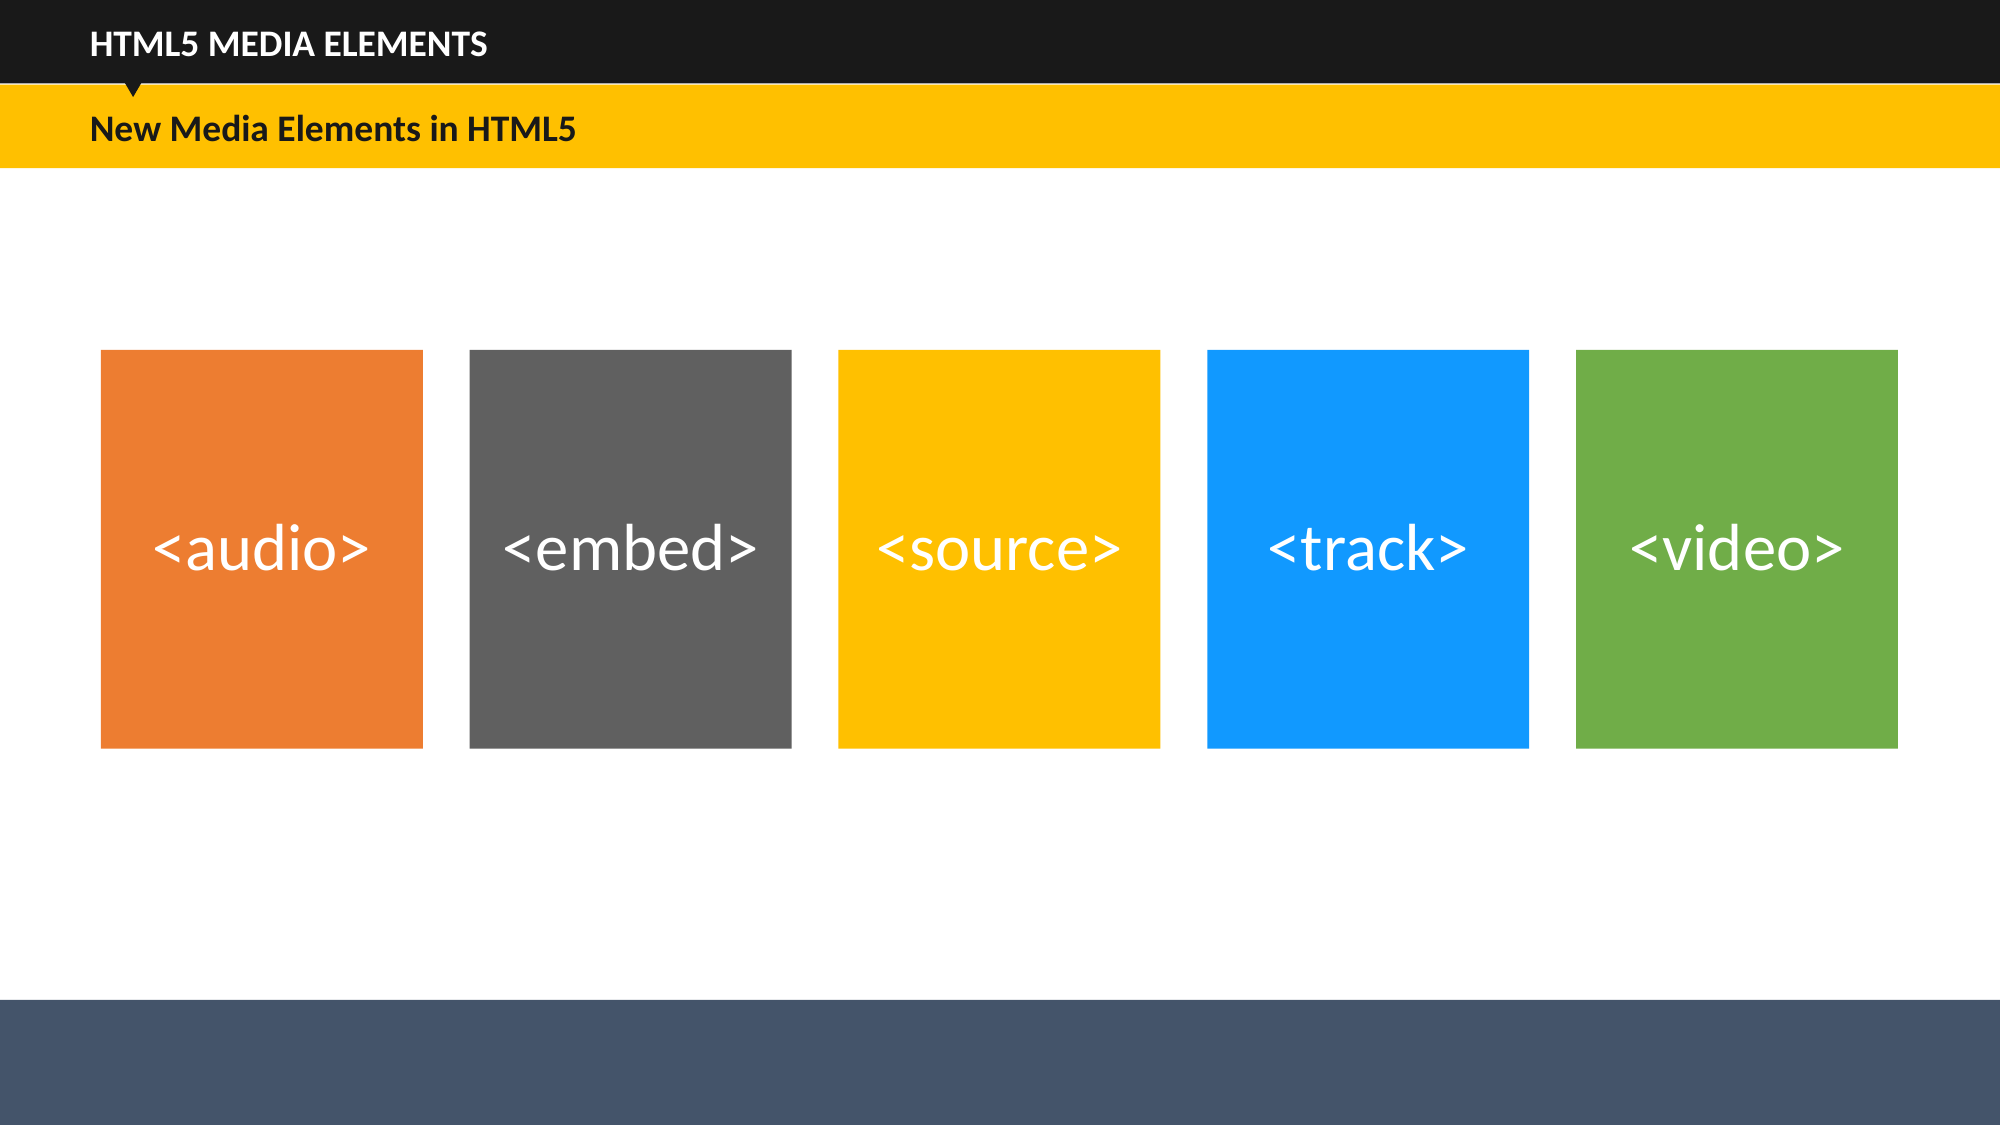

HTML5 MEDIA ELEMENTS

New Media Elements in HTML5
<audio>
<embed>
<source>
<track>
<video>